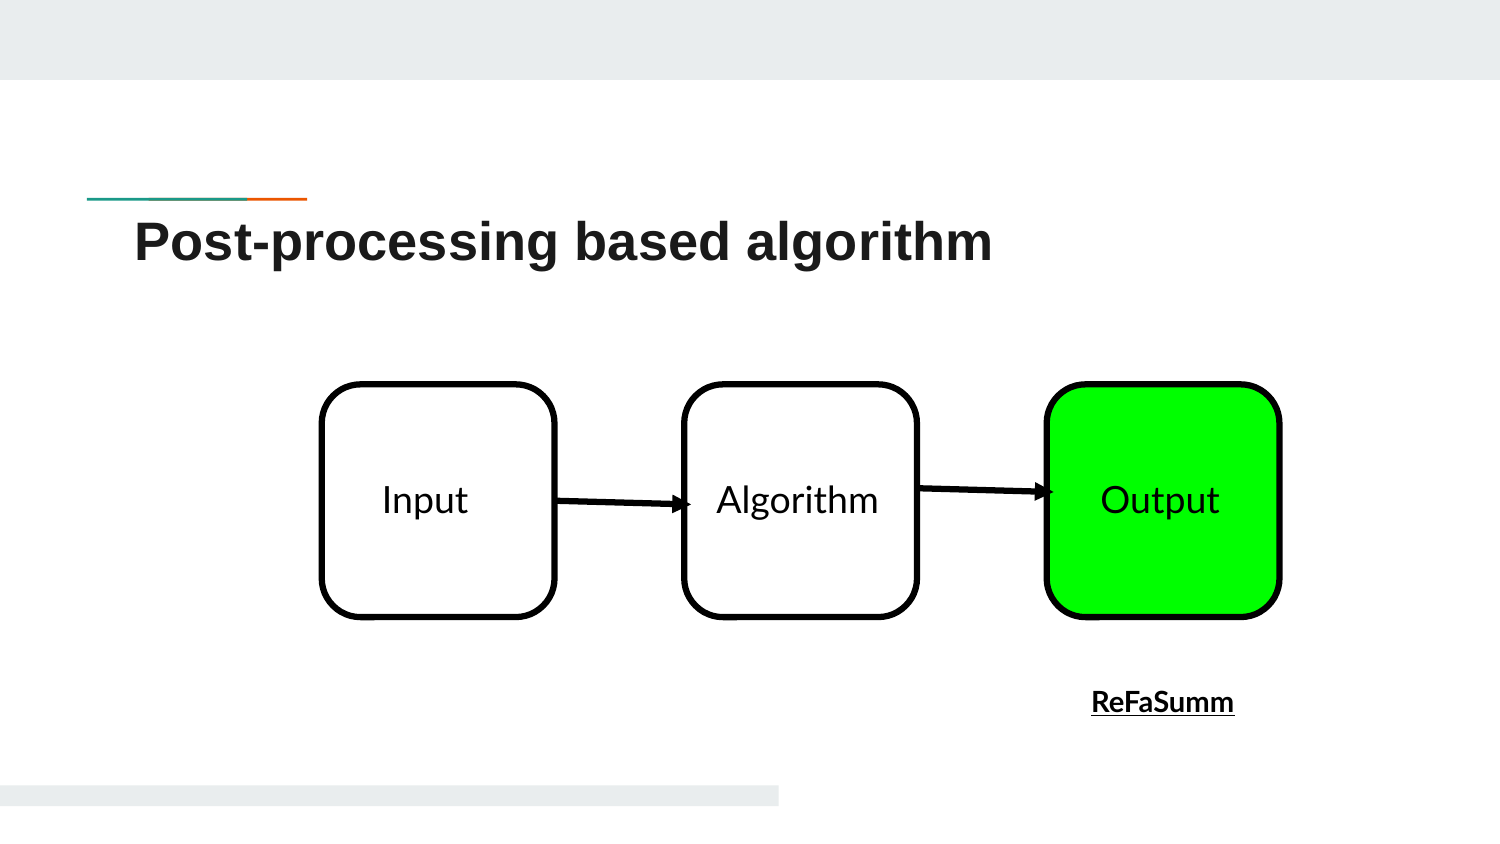

# Post-processing based algorithm

Input
Algorithm
Output
ReFaSumm